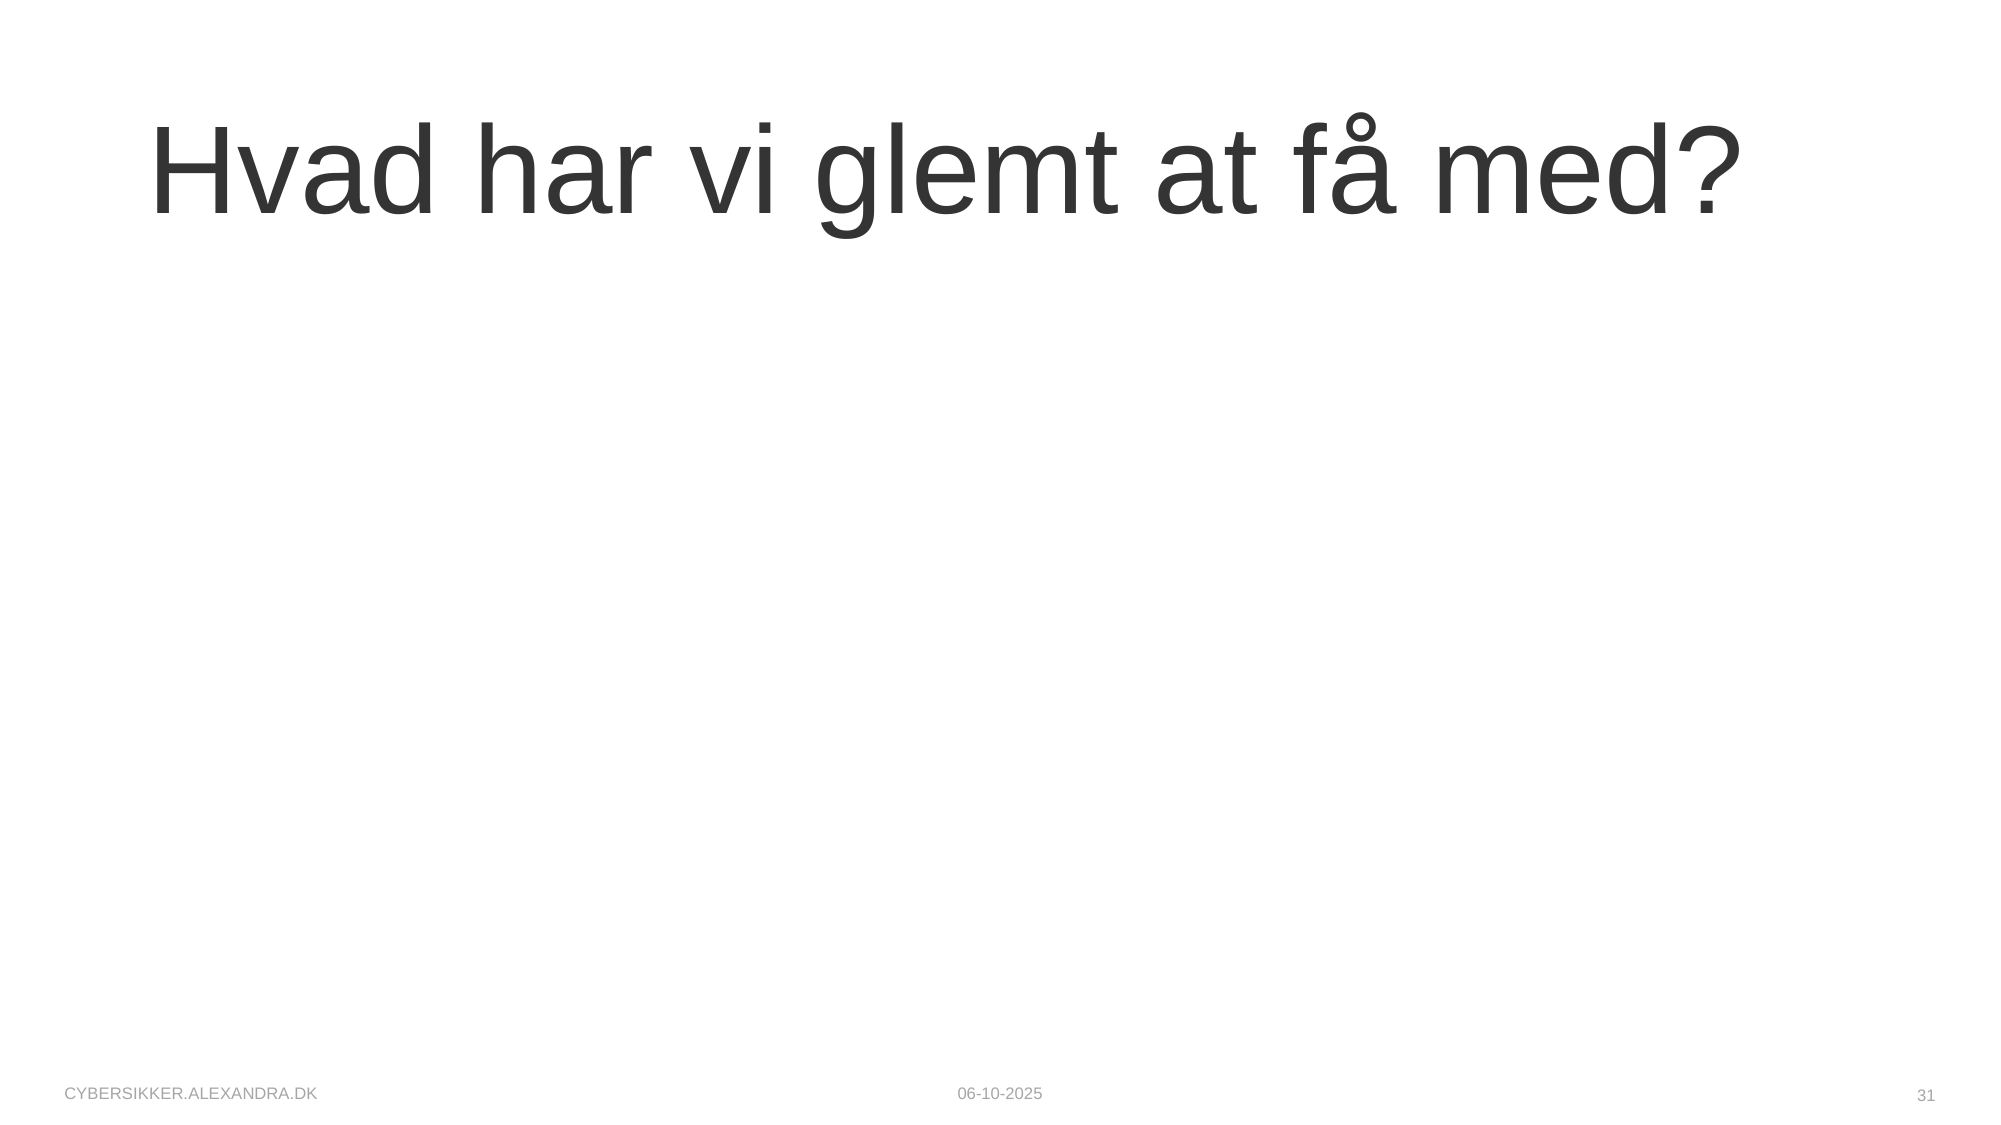

# Hvad har vi glemt at få med?

cybersikker.alexandra.dk
06-10-2025
31